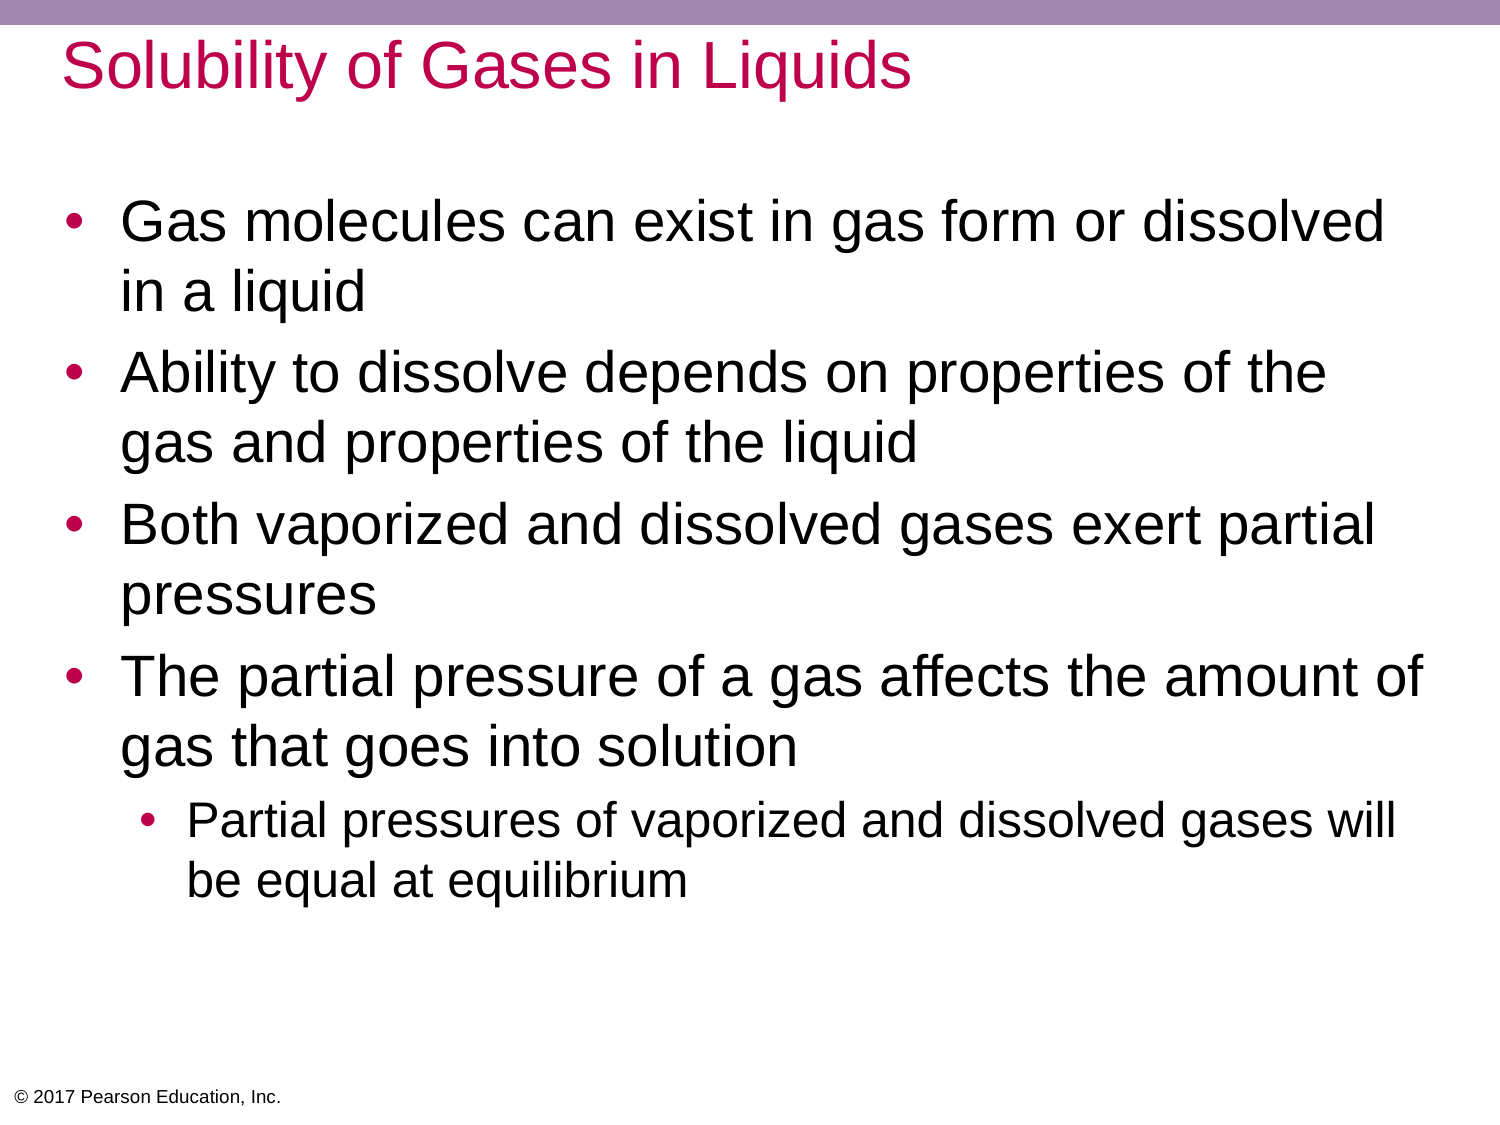

# Solubility of Gases in Liquids
Gas molecules can exist in gas form or dissolved in a liquid
Ability to dissolve depends on properties of the gas and properties of the liquid
Both vaporized and dissolved gases exert partial pressures
The partial pressure of a gas affects the amount of gas that goes into solution
Partial pressures of vaporized and dissolved gases will be equal at equilibrium